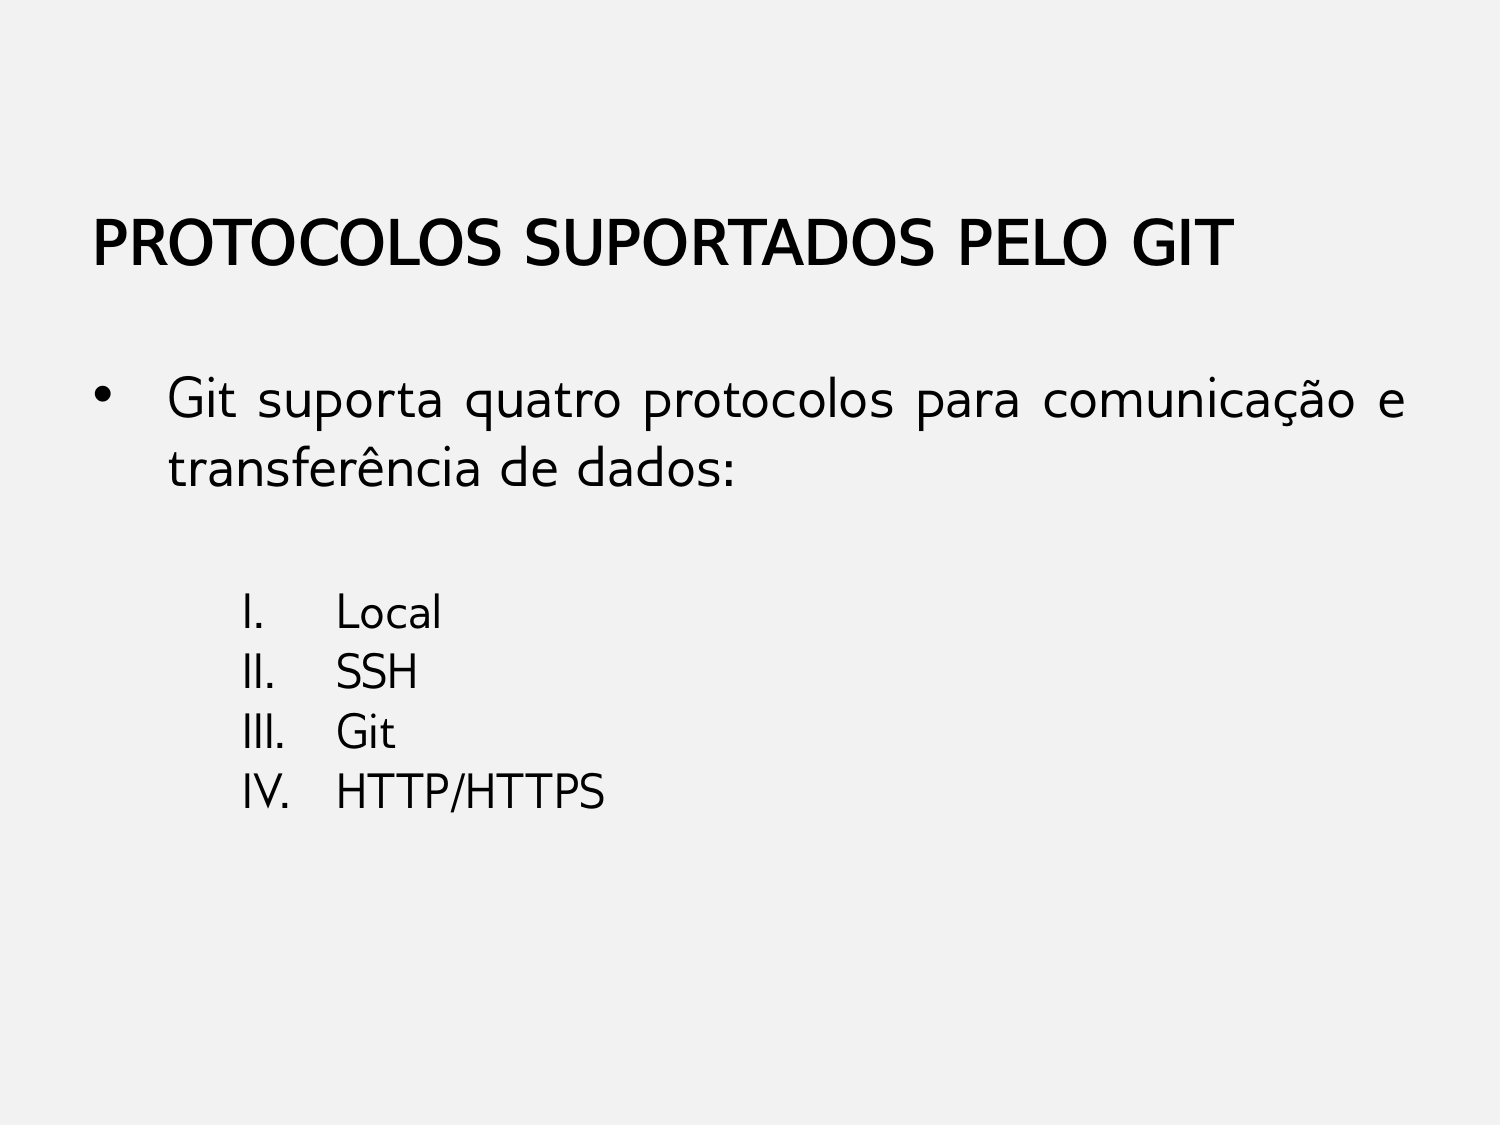

PROTOCOLOS SUPORTADOS PELO GIT

Git suporta quatro protocolos para comunicação e transferência de dados:

Local
SSH
Git
HTTP/HTTPS